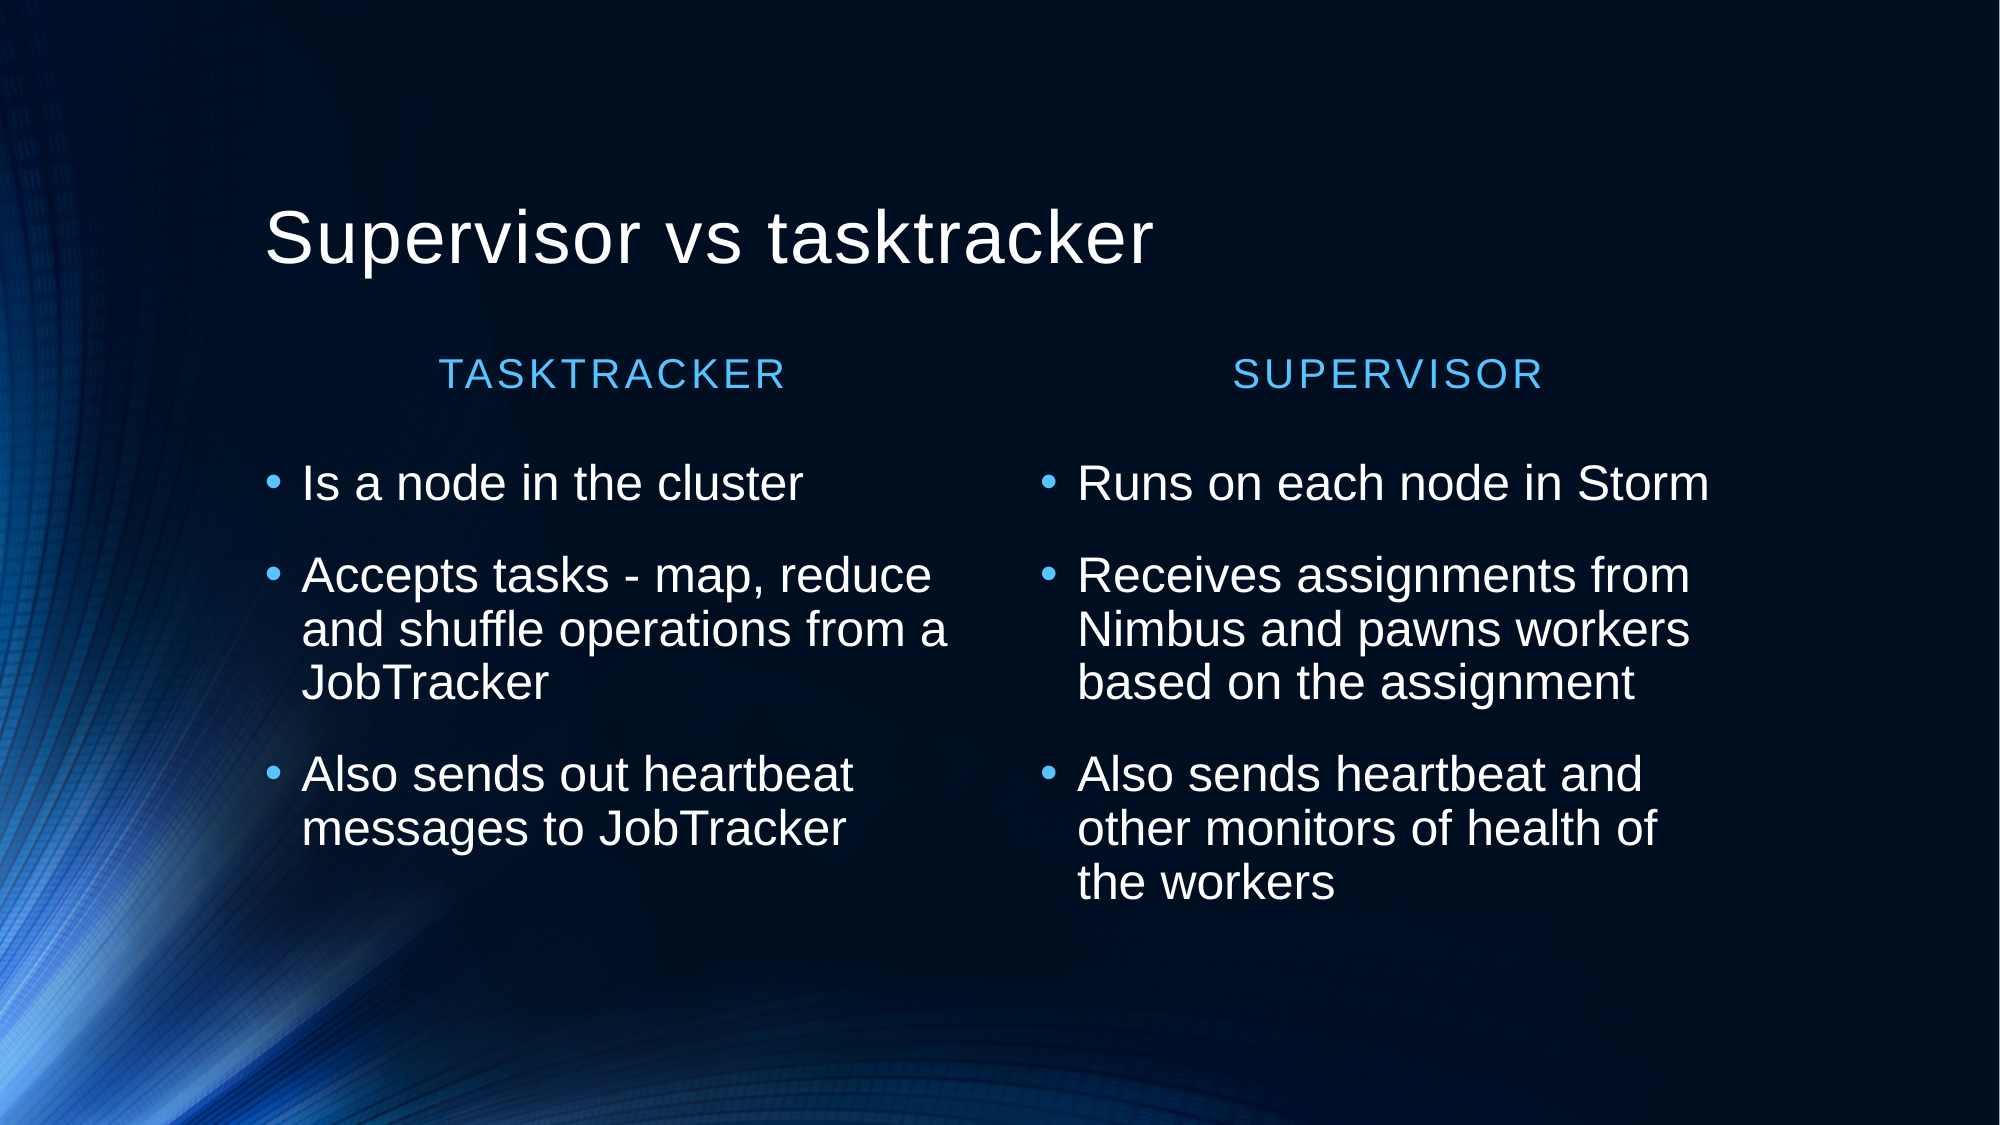

# Supervisor vs tasktracker
Tasktracker
supervisor
Is a node in the cluster
Accepts tasks - map, reduce and shuffle operations from a JobTracker
Also sends out heartbeat messages to JobTracker
Runs on each node in Storm
Receives assignments from Nimbus and pawns workers based on the assignment
Also sends heartbeat and other monitors of health of the workers